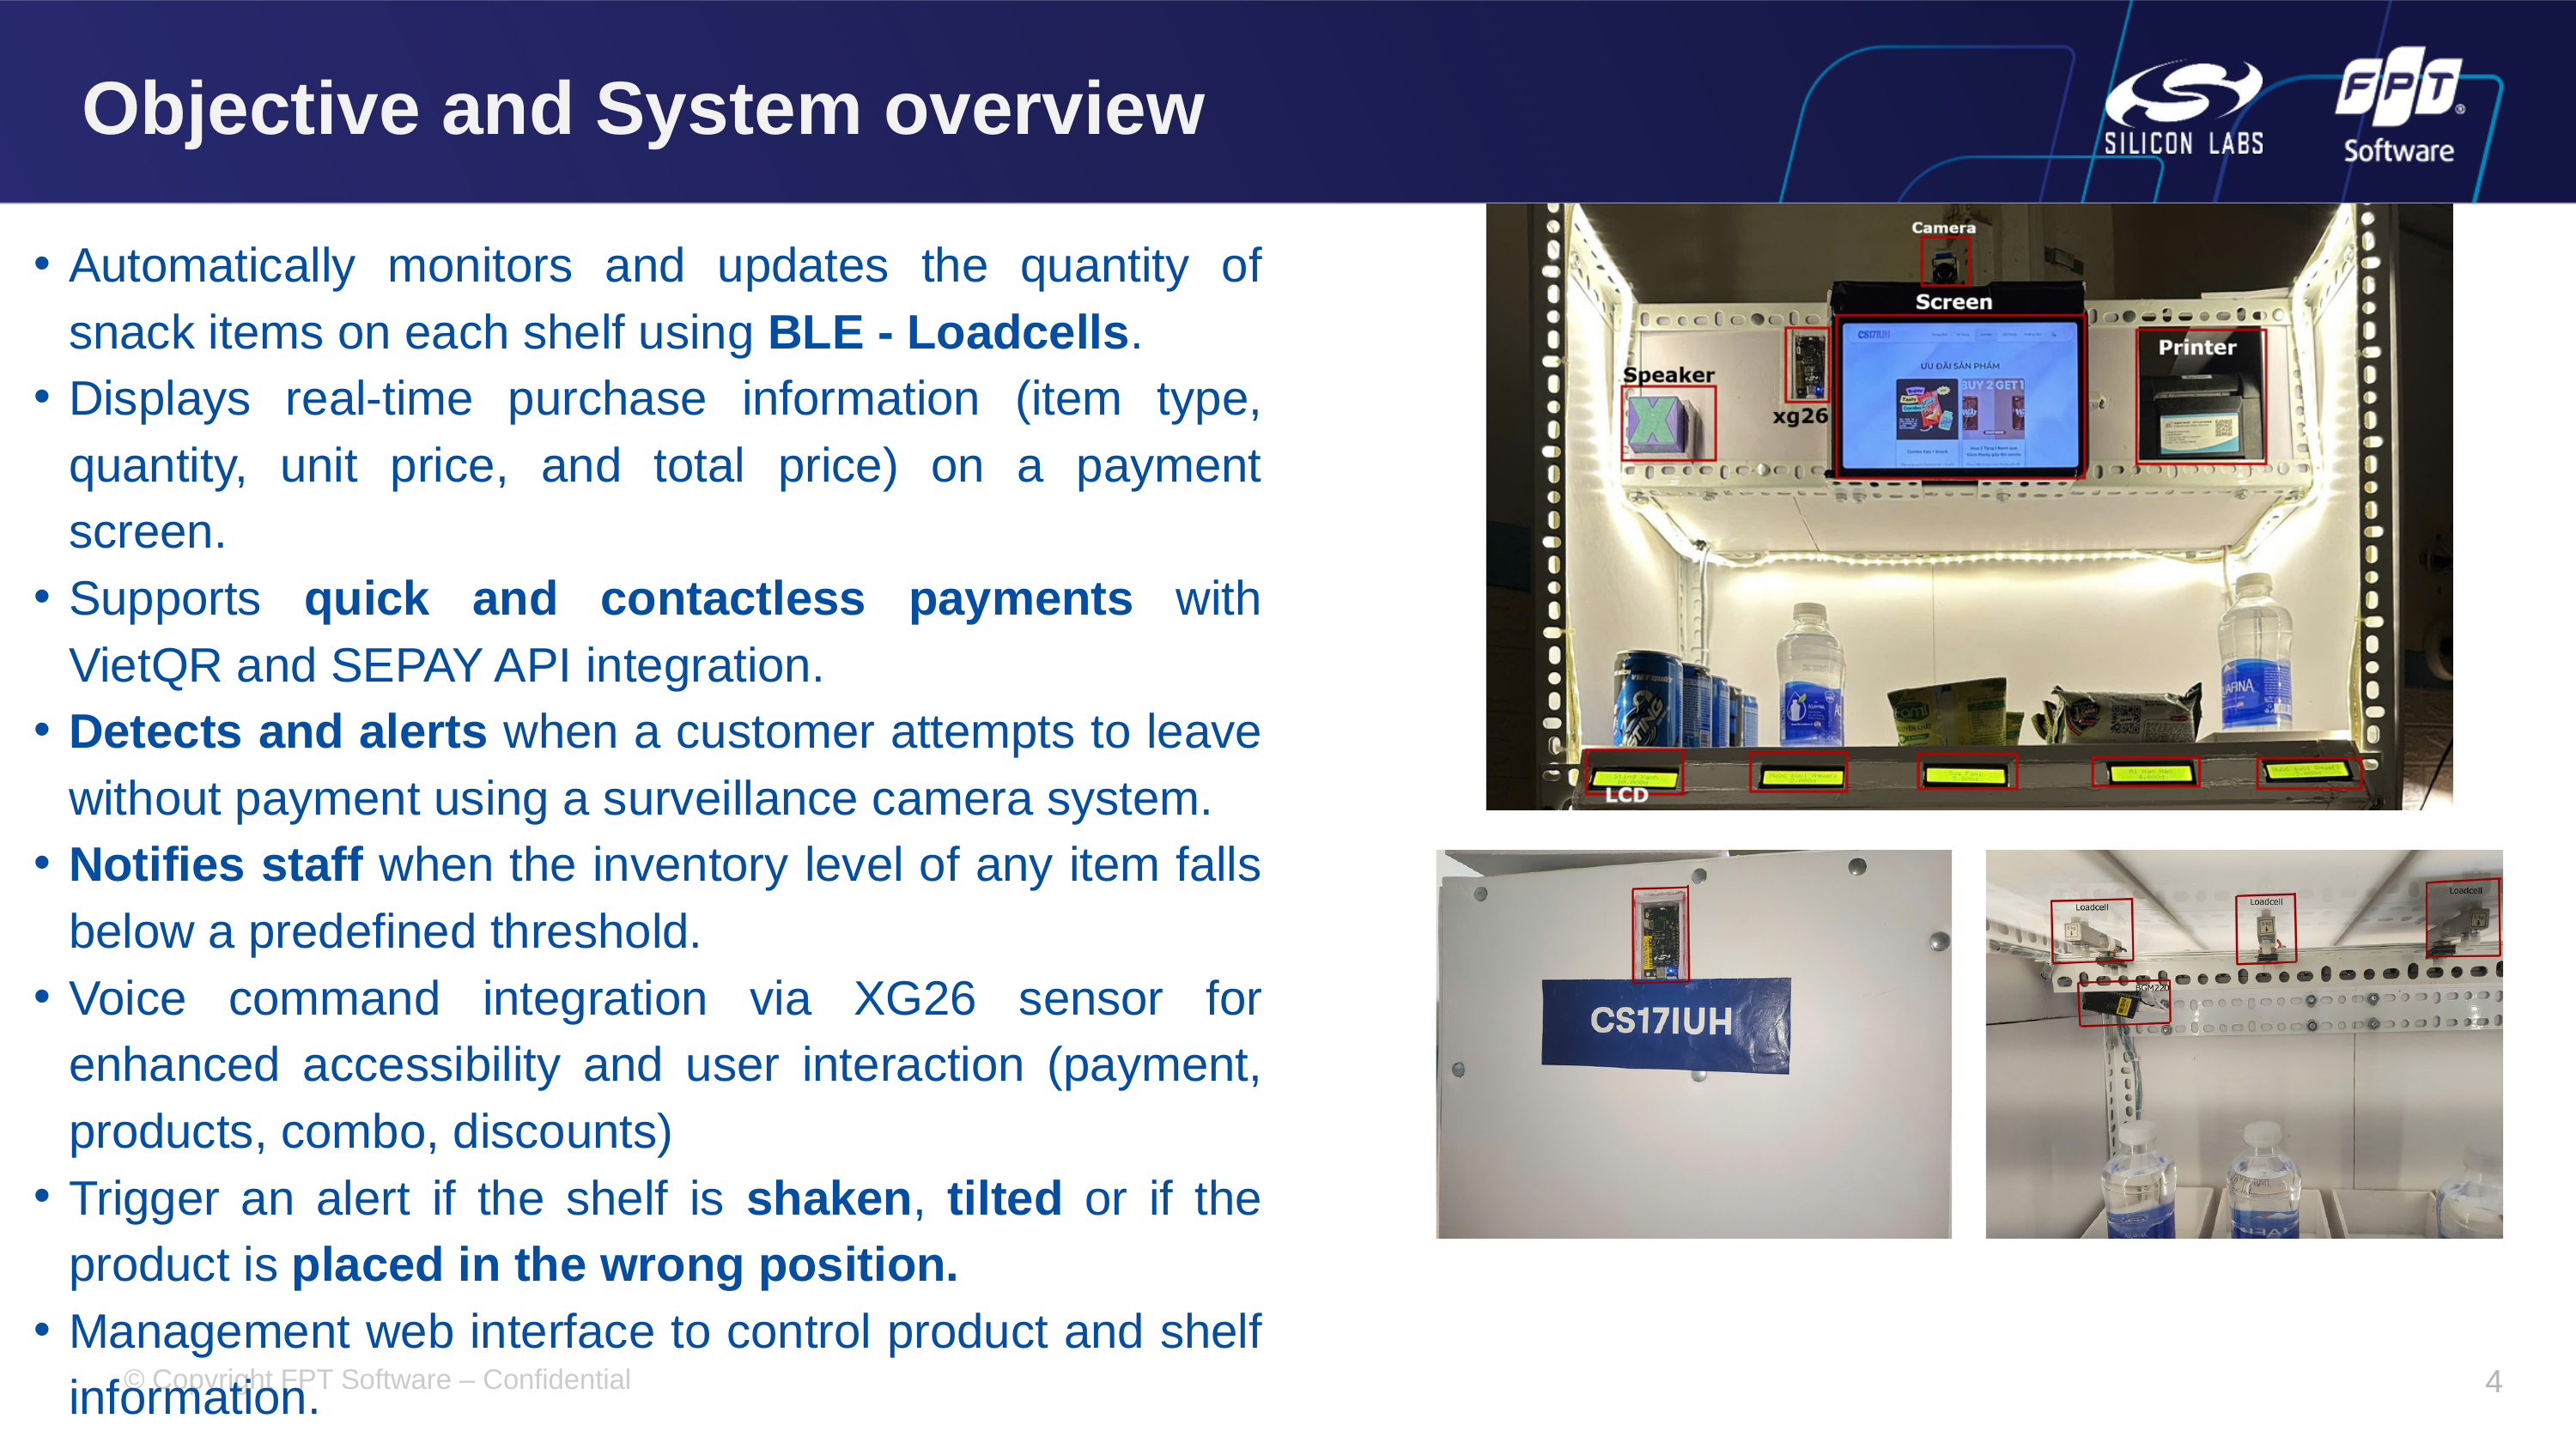

Objective and System overview

Automatically monitors and updates the quantity of snack items on each shelf using BLE - Loadcells.
Displays real-time purchase information (item type, quantity, unit price, and total price) on a payment screen.
Supports quick and contactless payments with VietQR and SEPAY API integration.
Detects and alerts when a customer attempts to leave without payment using a surveillance camera system.
Notifies staff when the inventory level of any item falls below a predefined threshold.
Voice command integration via XG26 sensor for enhanced accessibility and user interaction (payment, products, combo, discounts)
Trigger an alert if the shelf is shaken, tilted or if the product is placed in the wrong position.
Management web interface to control product and shelf information.

4
© Copyright FPT Software – Confidential